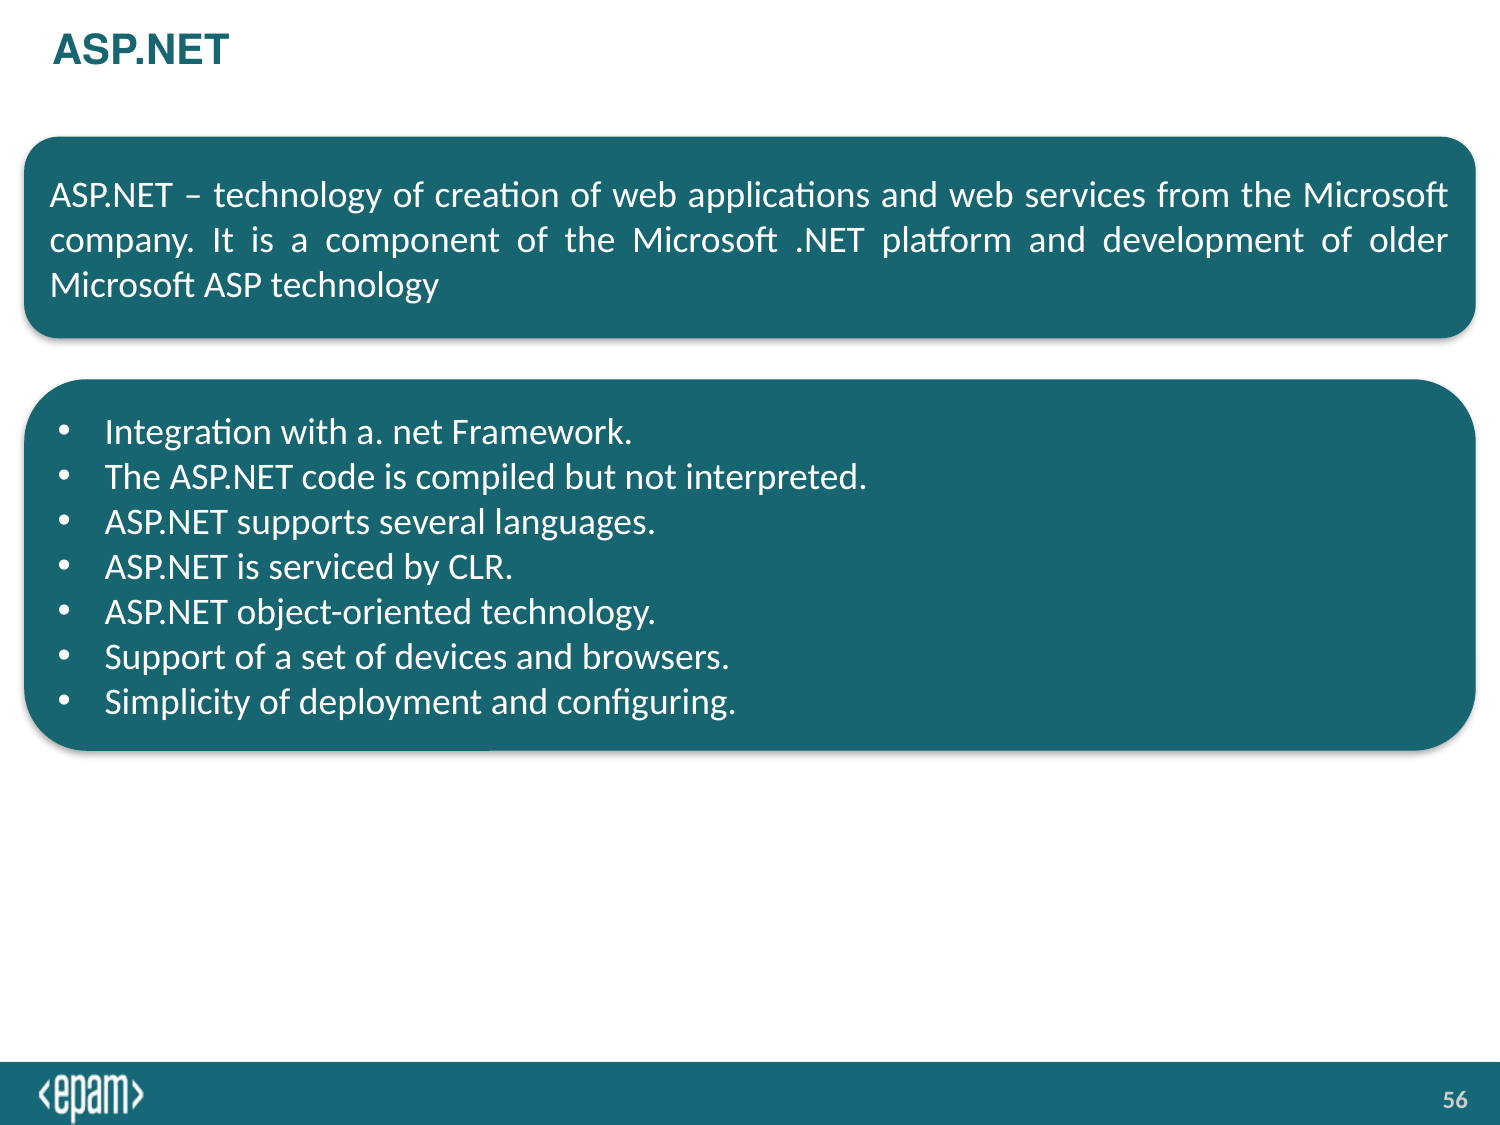

# ASP.NET
ASP.NET – technology of creation of web applications and web services from the Microsoft company. It is a component of the Microsoft .NET platform and development of older Microsoft ASP technology
Integration with a. net Framework.
The ASP.NET code is compiled but not interpreted.
ASP.NET supports several languages.
ASP.NET is serviced by CLR.
ASP.NET object-oriented technology.
Support of a set of devices and browsers.
Simplicity of deployment and configuring.